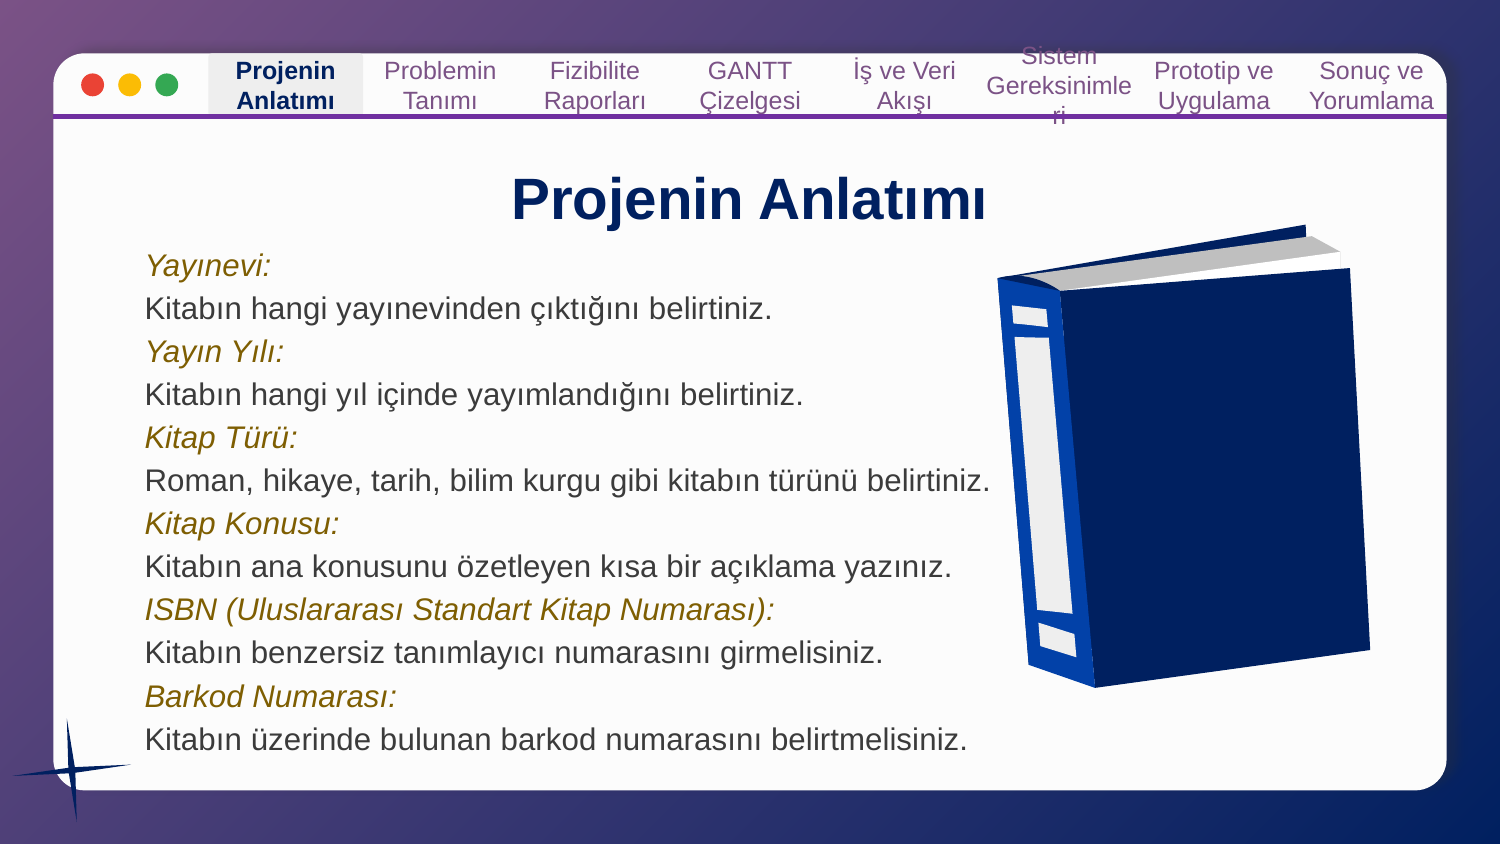

Projenin Anlatımı
Problemin Tanımı
Fizibilite Raporları
GANTT Çizelgesi
İş ve Veri
Akışı
Sistem Gereksinimleri
Prototip ve Uygulama
Sonuç ve Yorumlama

# Projenin Anlatımı
Yayınevi:
Kitabın hangi yayınevinden çıktığını belirtiniz.
Yayın Yılı:
Kitabın hangi yıl içinde yayımlandığını belirtiniz.
Kitap Türü:
Roman, hikaye, tarih, bilim kurgu gibi kitabın türünü belirtiniz.
Kitap Konusu:
Kitabın ana konusunu özetleyen kısa bir açıklama yazınız.
ISBN (Uluslararası Standart Kitap Numarası):
Kitabın benzersiz tanımlayıcı numarasını girmelisiniz.
Barkod Numarası:
Kitabın üzerinde bulunan barkod numarasını belirtmelisiniz.